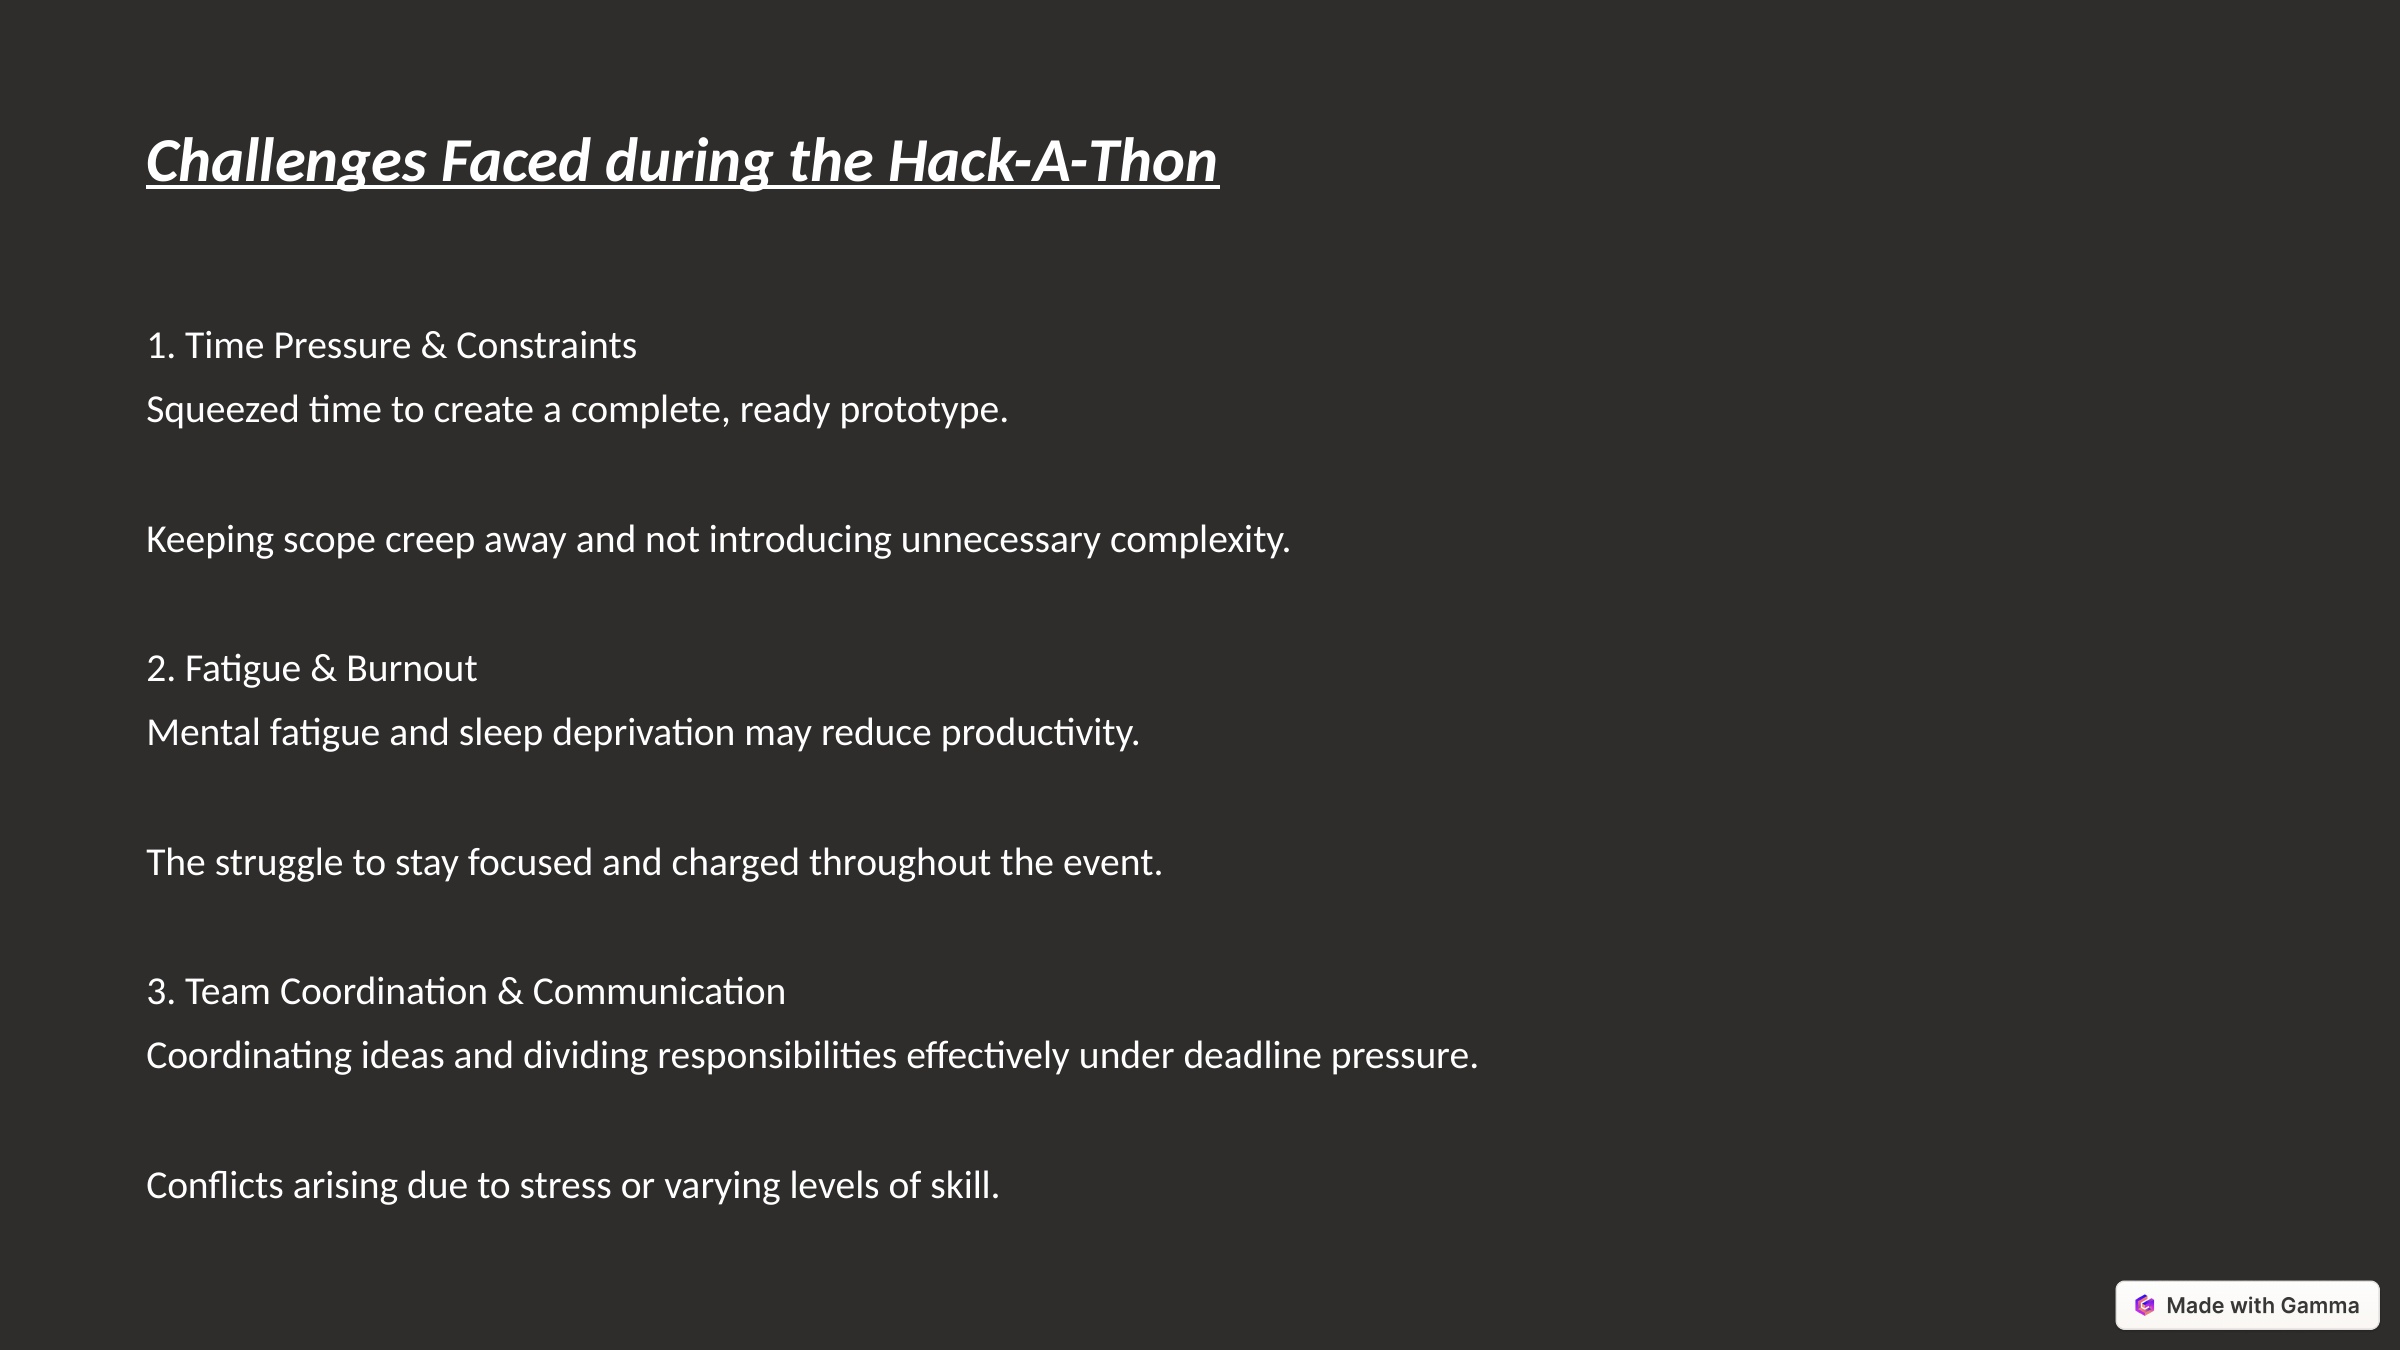

Challenges Faced during the Hack-A-Thon

1. Time Pressure & Constraints
Squeezed time to create a complete, ready prototype.

Keeping scope creep away and not introducing unnecessary complexity.

2. Fatigue & Burnout
Mental fatigue and sleep deprivation may reduce productivity.

The struggle to stay focused and charged throughout the event.

3. Team Coordination & Communication
Coordinating ideas and dividing responsibilities effectively under deadline pressure.

Conflicts arising due to stress or varying levels of skill.